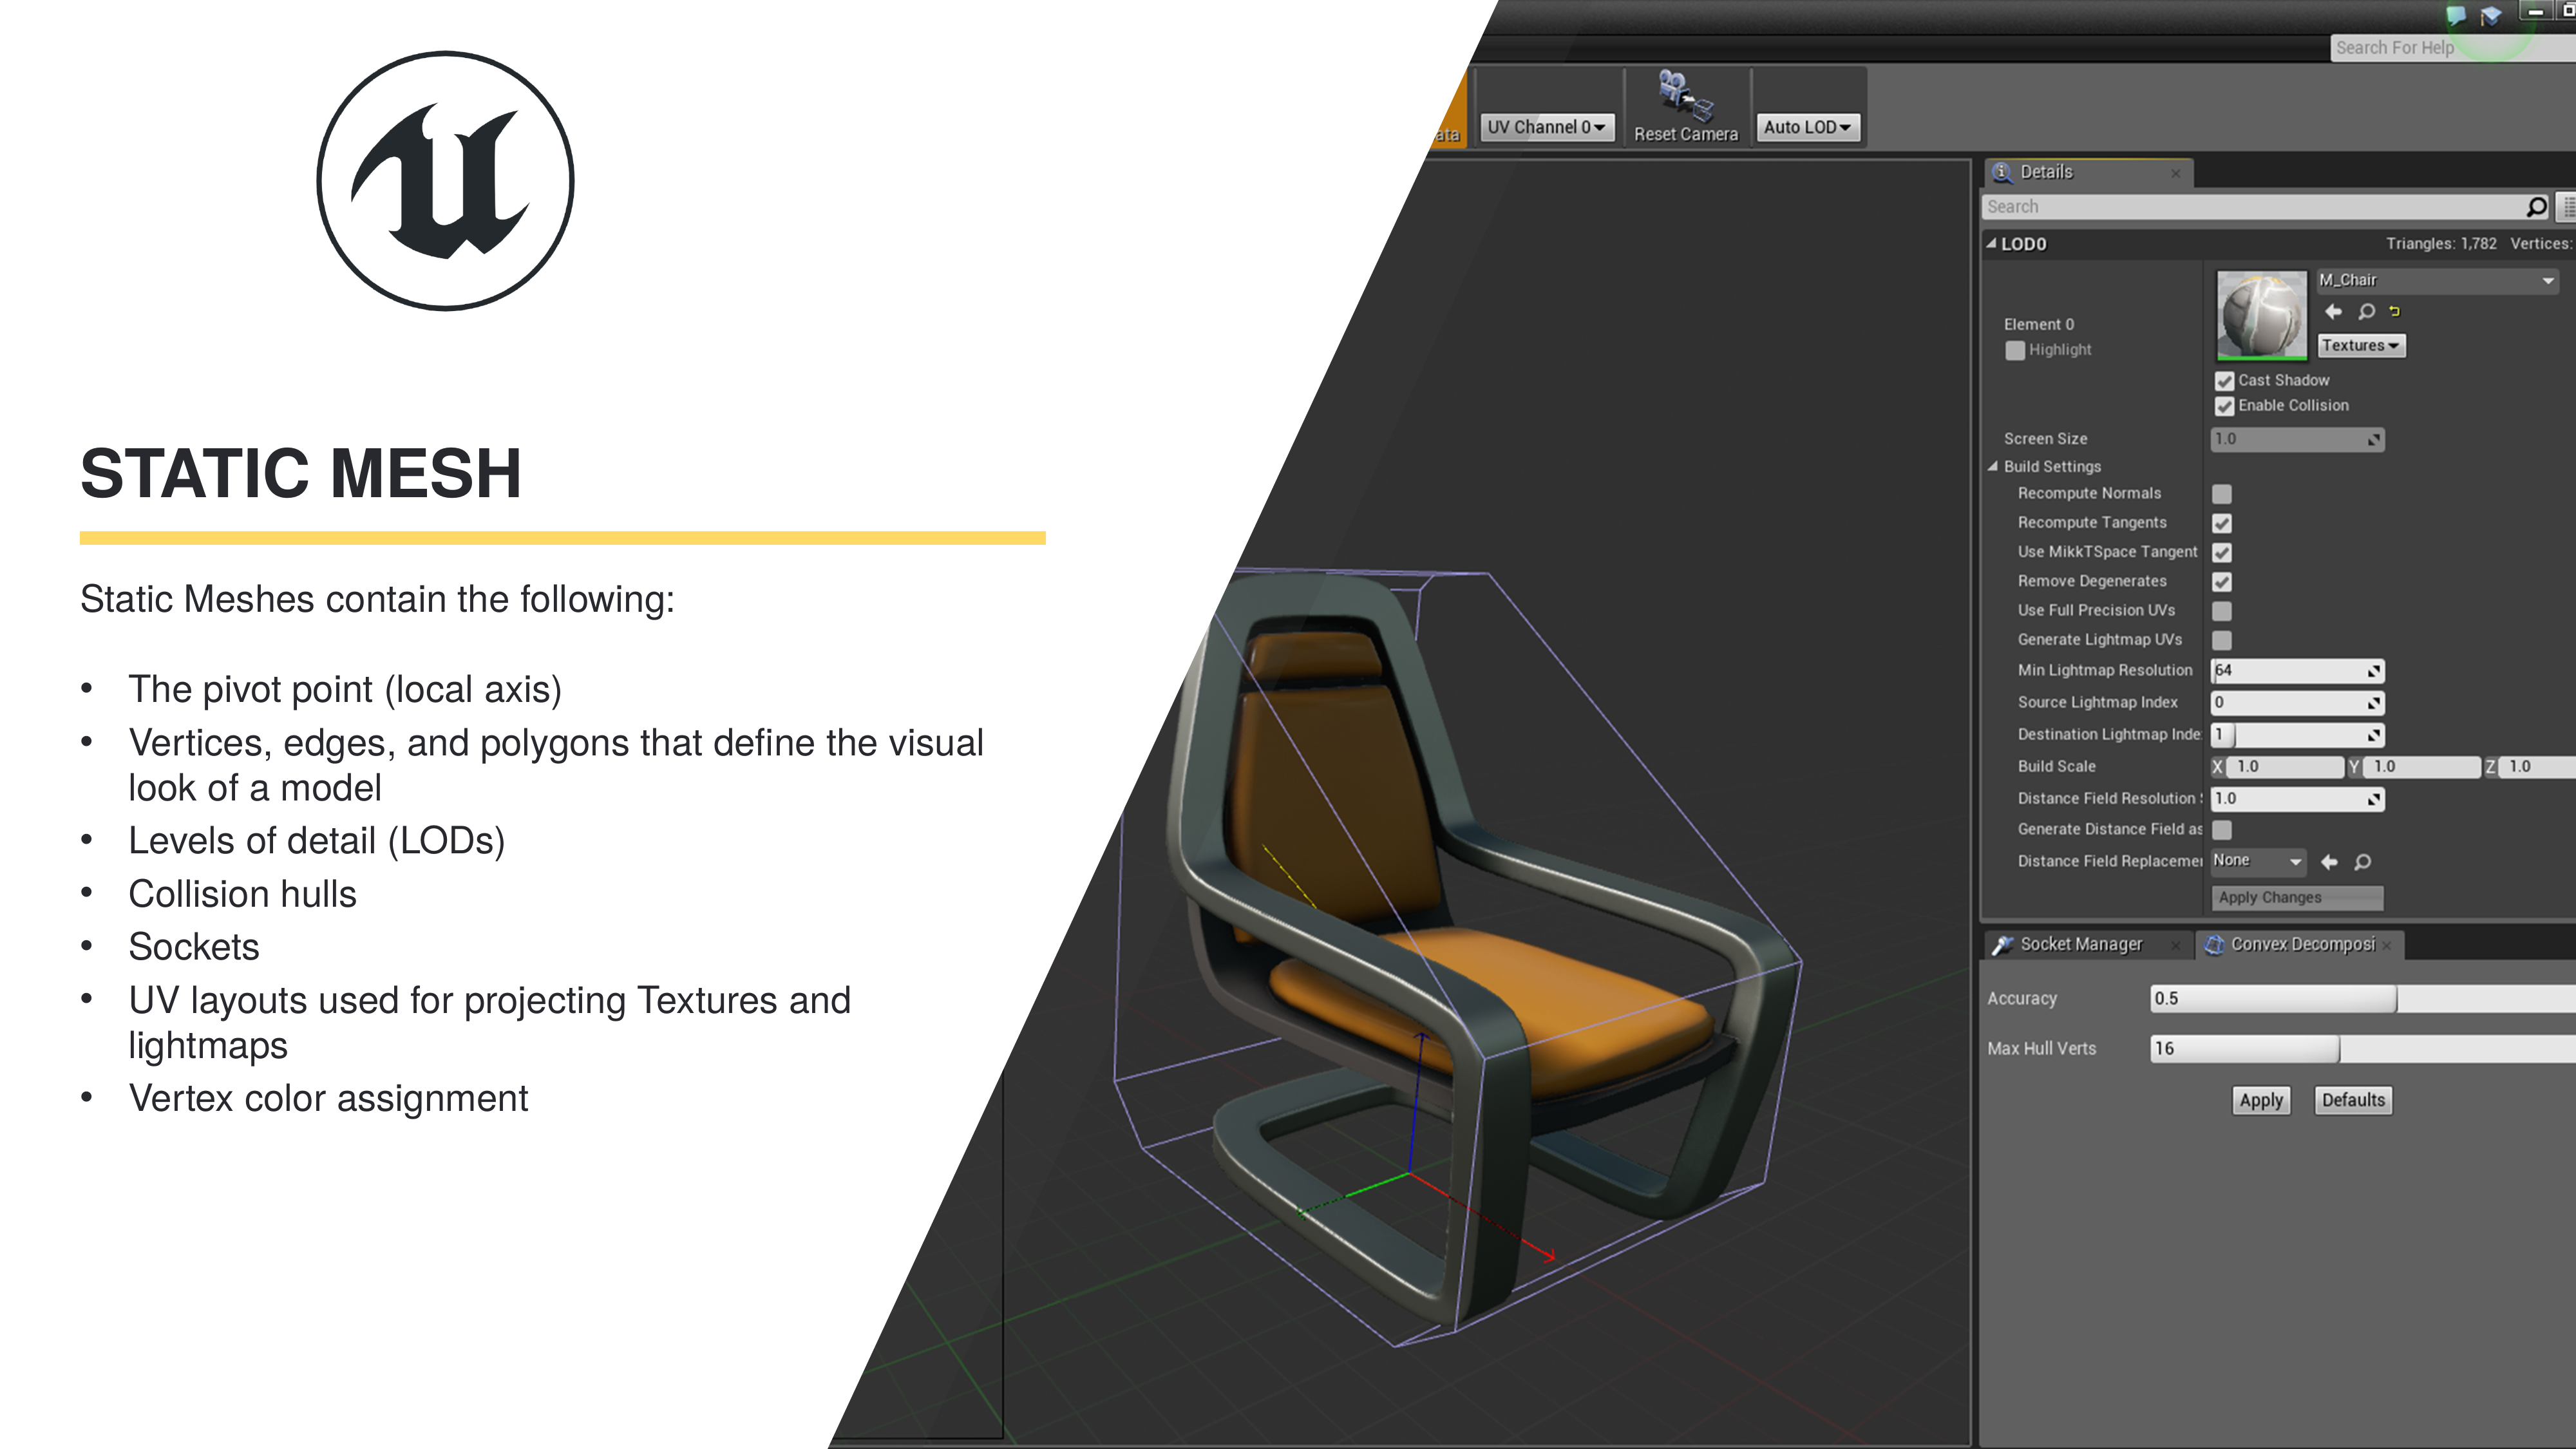

# Static Mesh

Static Meshes contain the following:

The pivot point (local axis)
Vertices, edges, and polygons that define the visual look of a model
Levels of detail (LODs)
Collision hulls
Sockets
UV layouts used for projecting Textures and lightmaps
Vertex color assignment